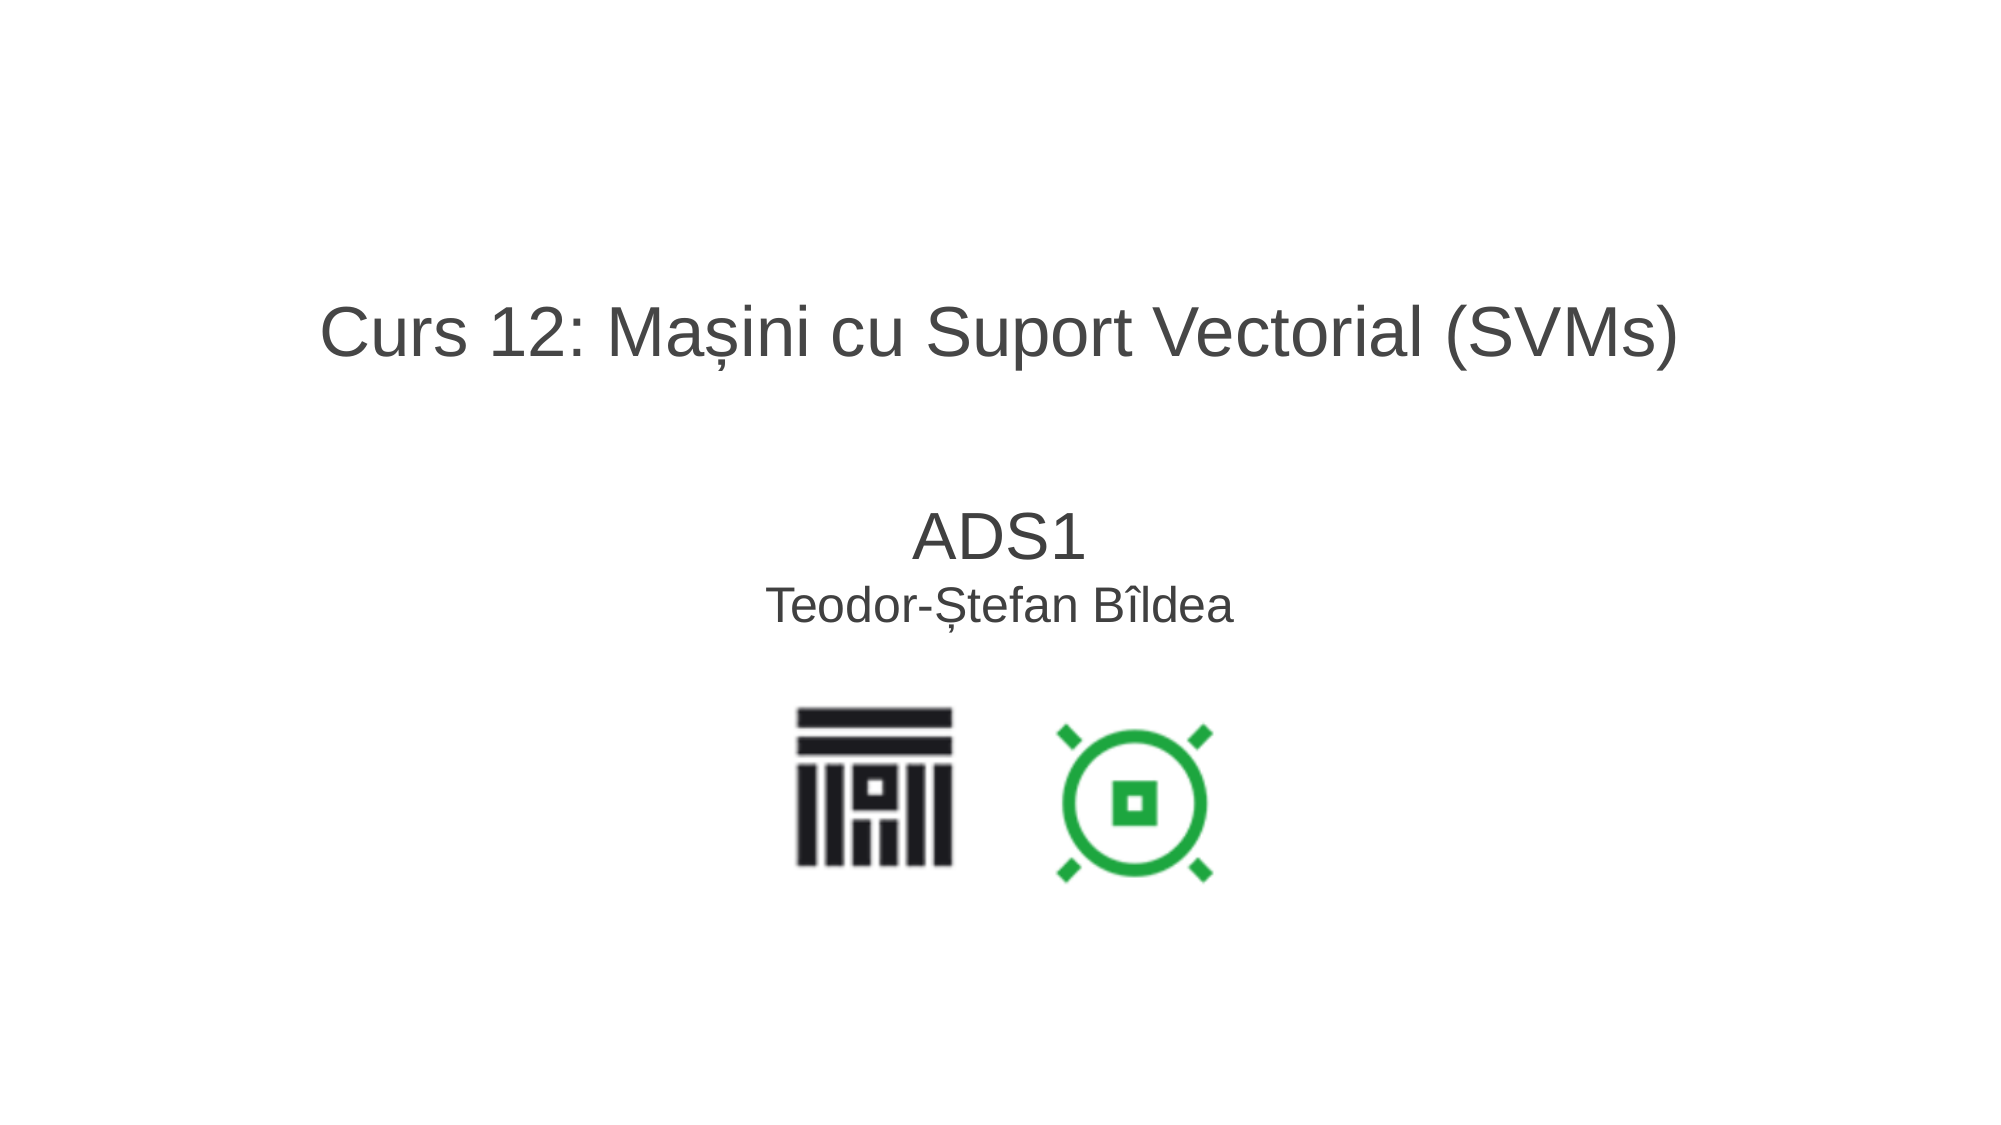

# Curs 12: Mașini cu Suport Vectorial (SVMs)